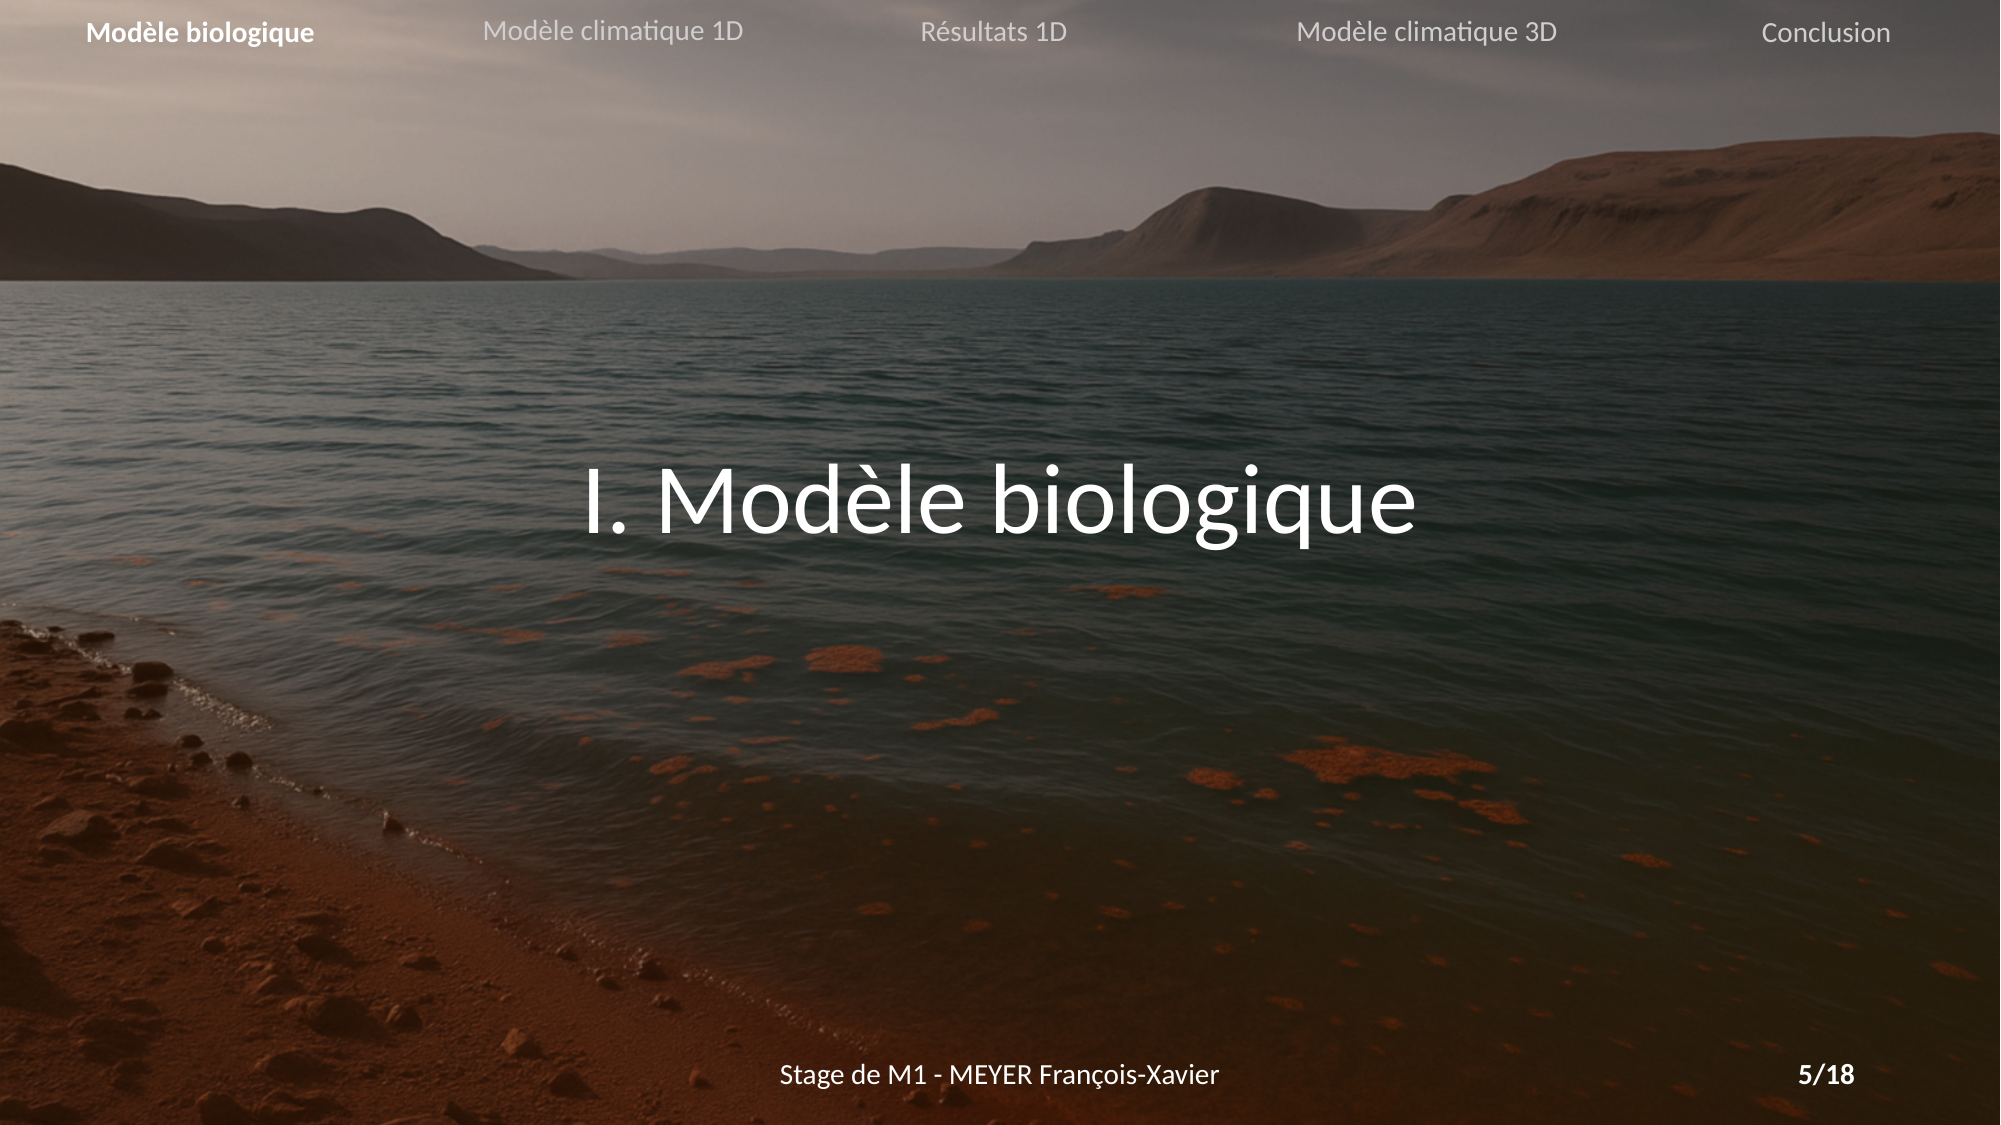

Modèle climatique 1D
Résultats 1D
Modèle climatique 3D
Modèle biologique
Conclusion
I. Modèle biologique